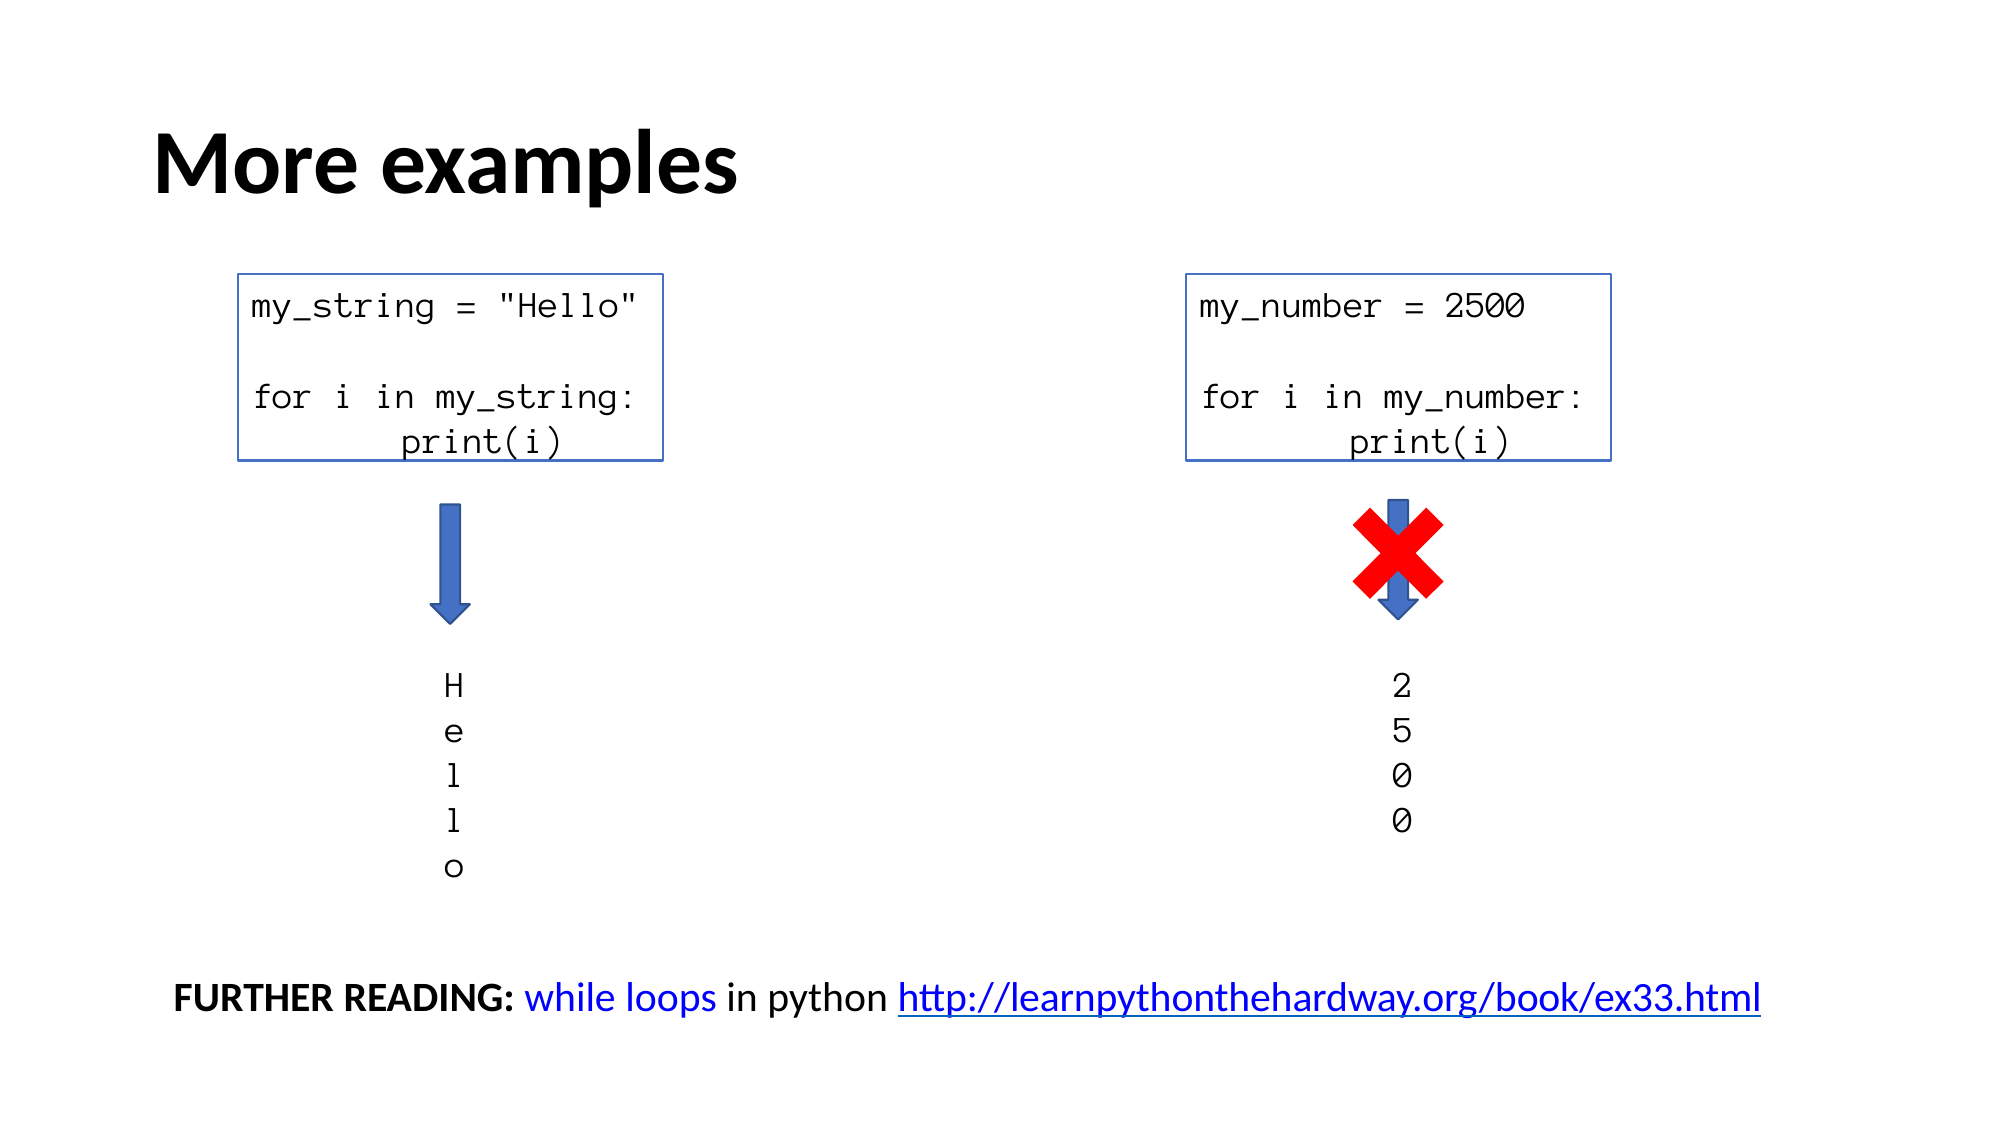

# More examples
my_string = "Hello"

for i in my_string:
print(i)
my_number = 2500

for i in my_number:
print(i)

H
e l l
2
5
0
0
o

FURTHER READING: while loops in python http://learnpythonthehardway.org/book/ex33.html